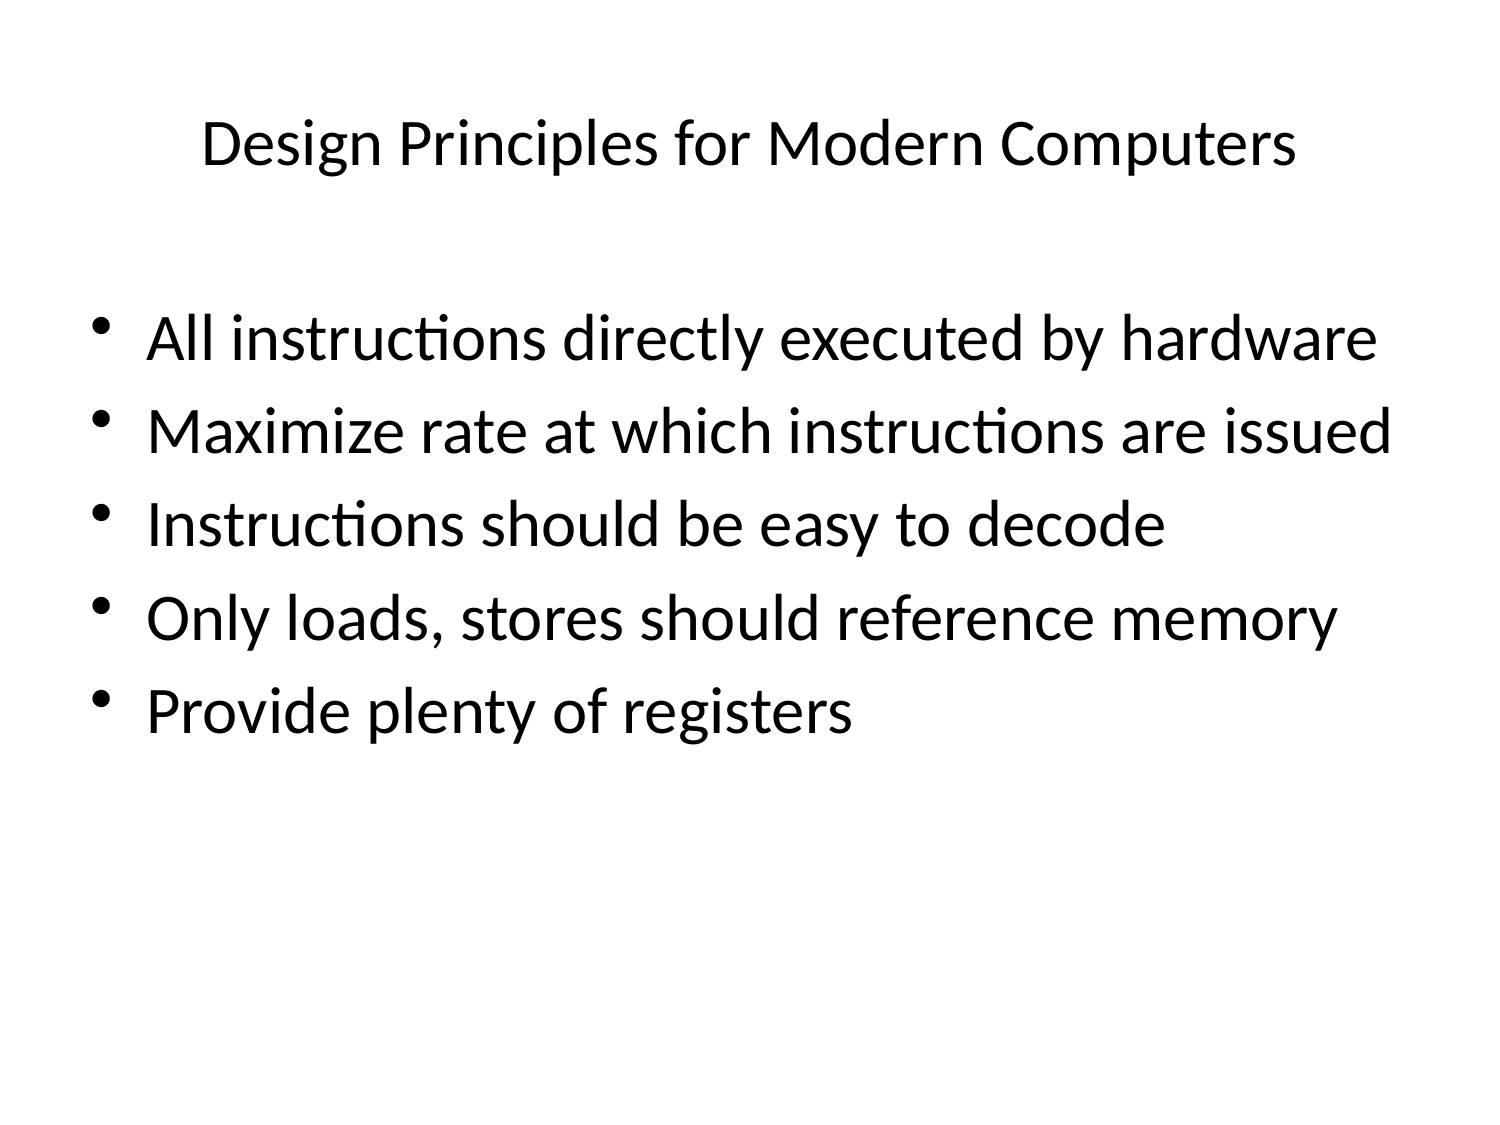

# Design Principles for Modern Computers
All instructions directly executed by hardware
Maximize rate at which instructions are issued
Instructions should be easy to decode
Only loads, stores should reference memory
Provide plenty of registers